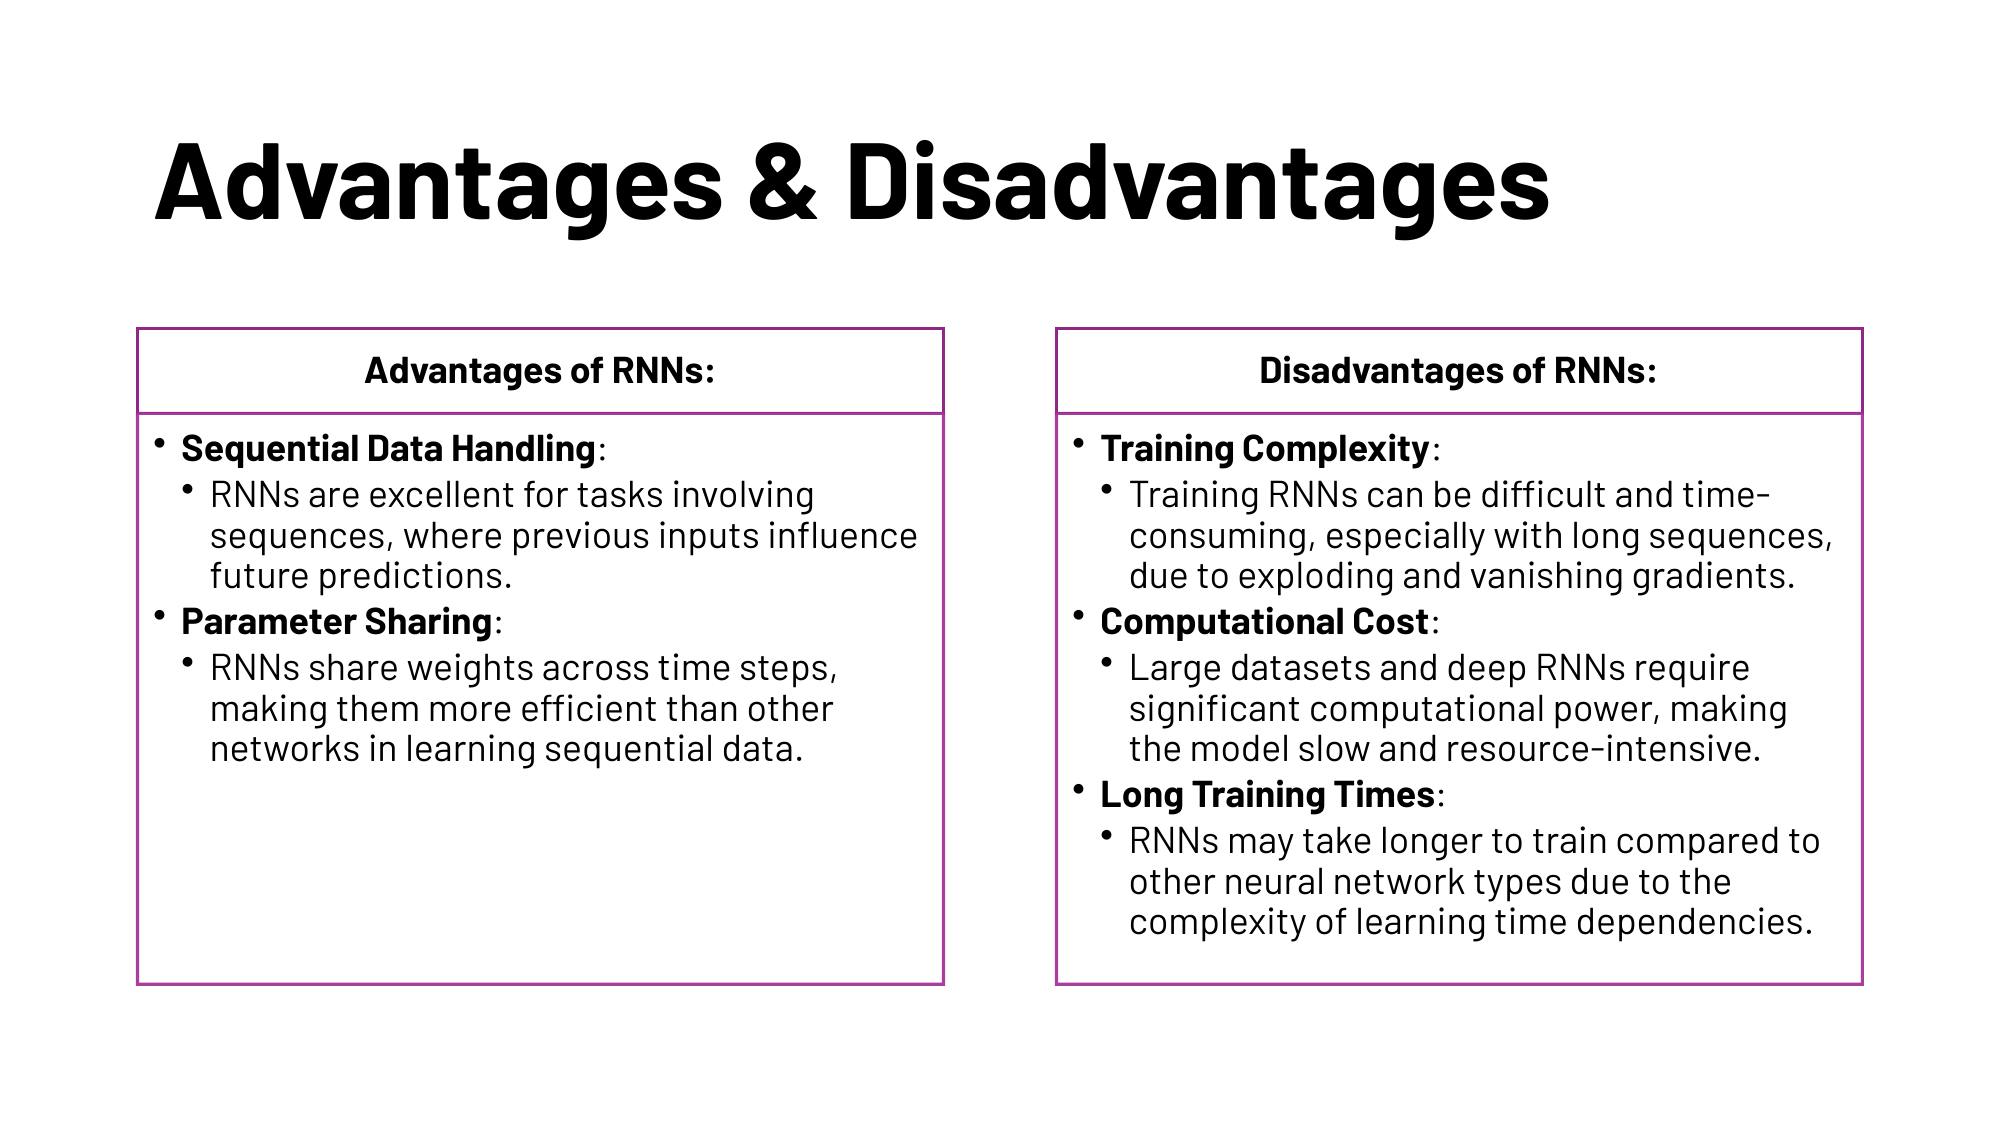

# Advantages & Disadvantages
Advantages of RNNs:
Sequential Data Handling:
RNNs are excellent for tasks involving sequences, where previous inputs influence future predictions.
Parameter Sharing:
RNNs share weights across time steps, making them more efficient than other networks in learning sequential data.
Disadvantages of RNNs:
Training Complexity:
Training RNNs can be difficult and time-consuming, especially with long sequences, due to exploding and vanishing gradients.
Computational Cost:
Large datasets and deep RNNs require significant computational power, making the model slow and resource-intensive.
Long Training Times:
RNNs may take longer to train compared to other neural network types due to the complexity of learning time dependencies.